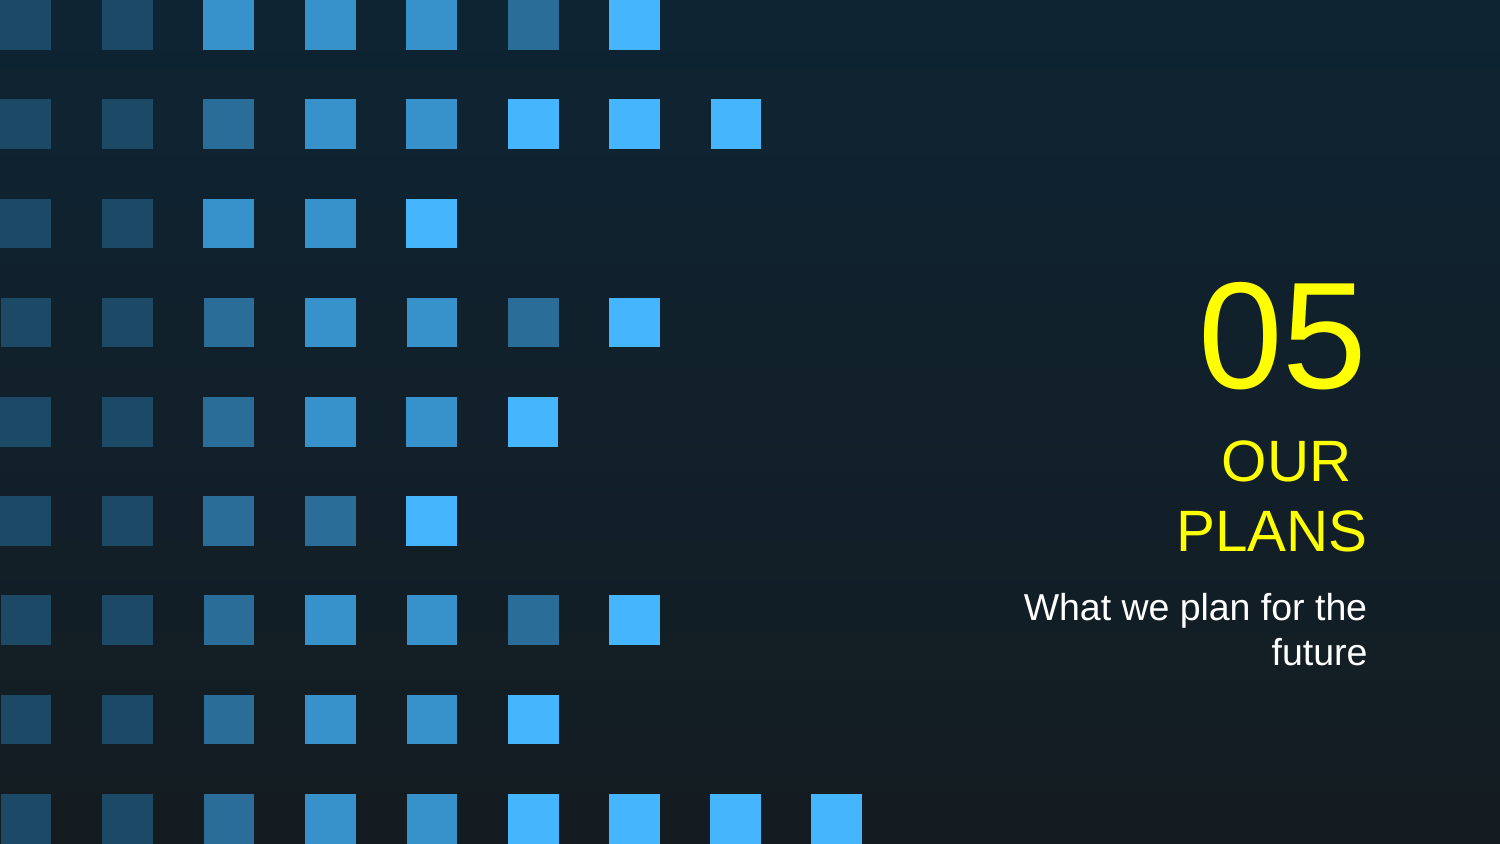

05
# OUR PLANS
What we plan for the future